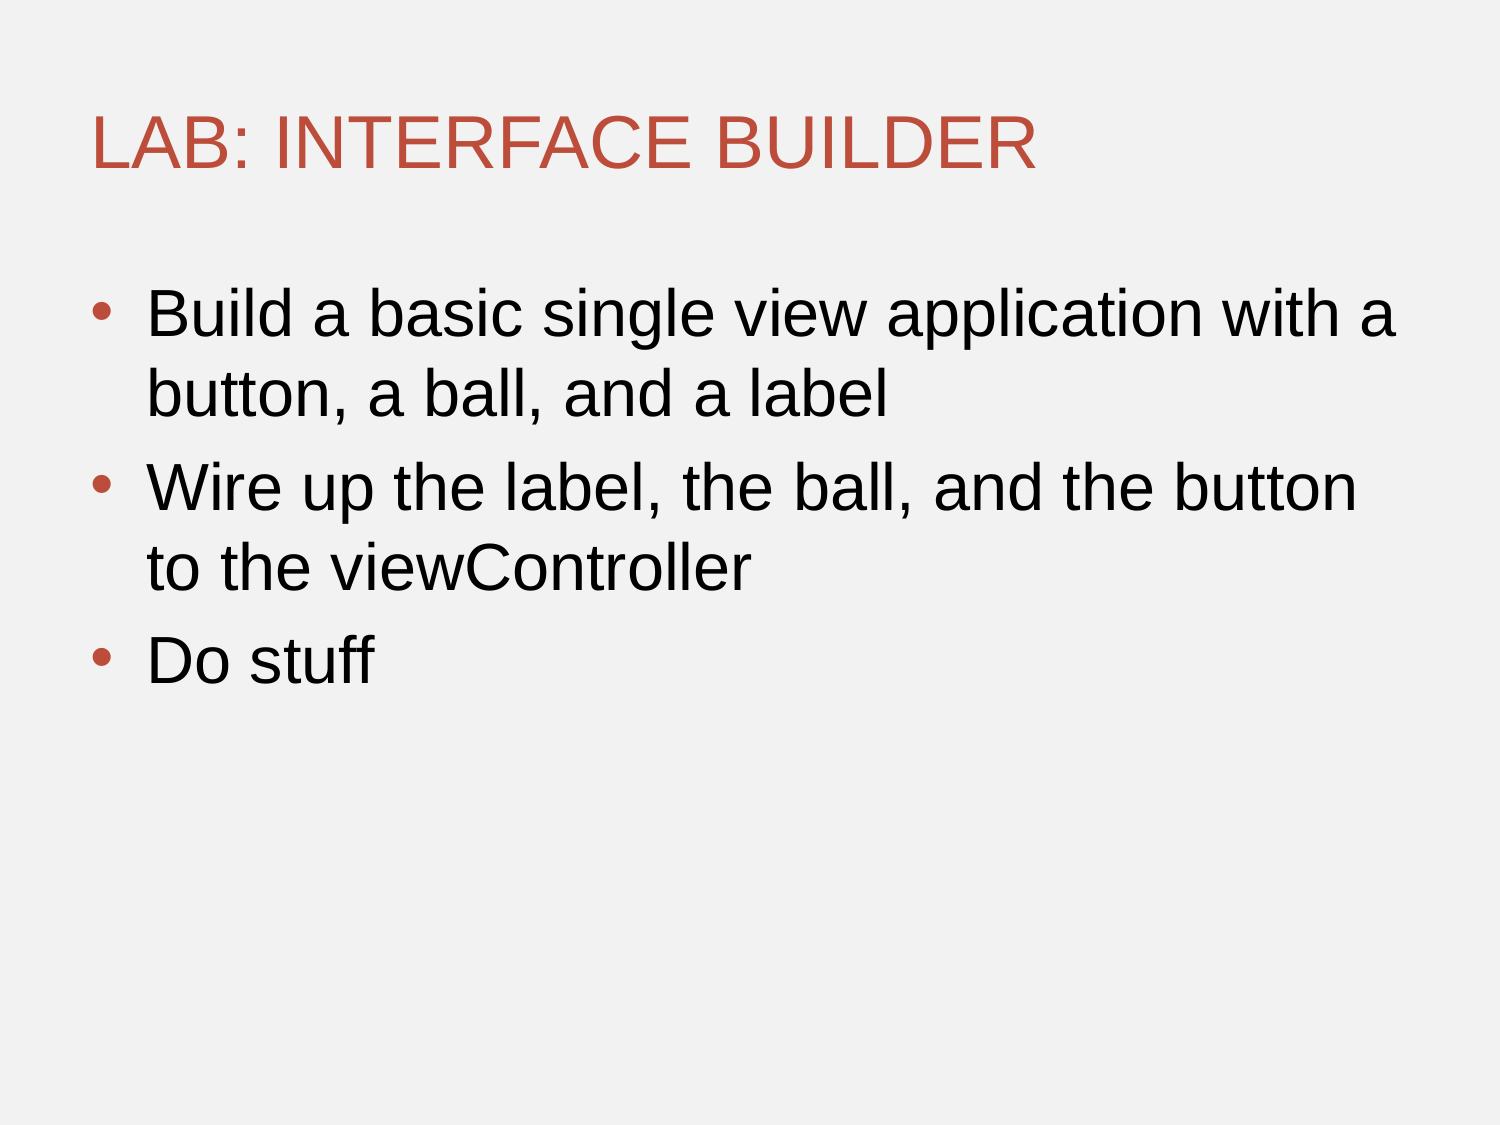

# Lab: Interface Builder
Build a basic single view application with a button, a ball, and a label
Wire up the label, the ball, and the button to the viewController
Do stuff